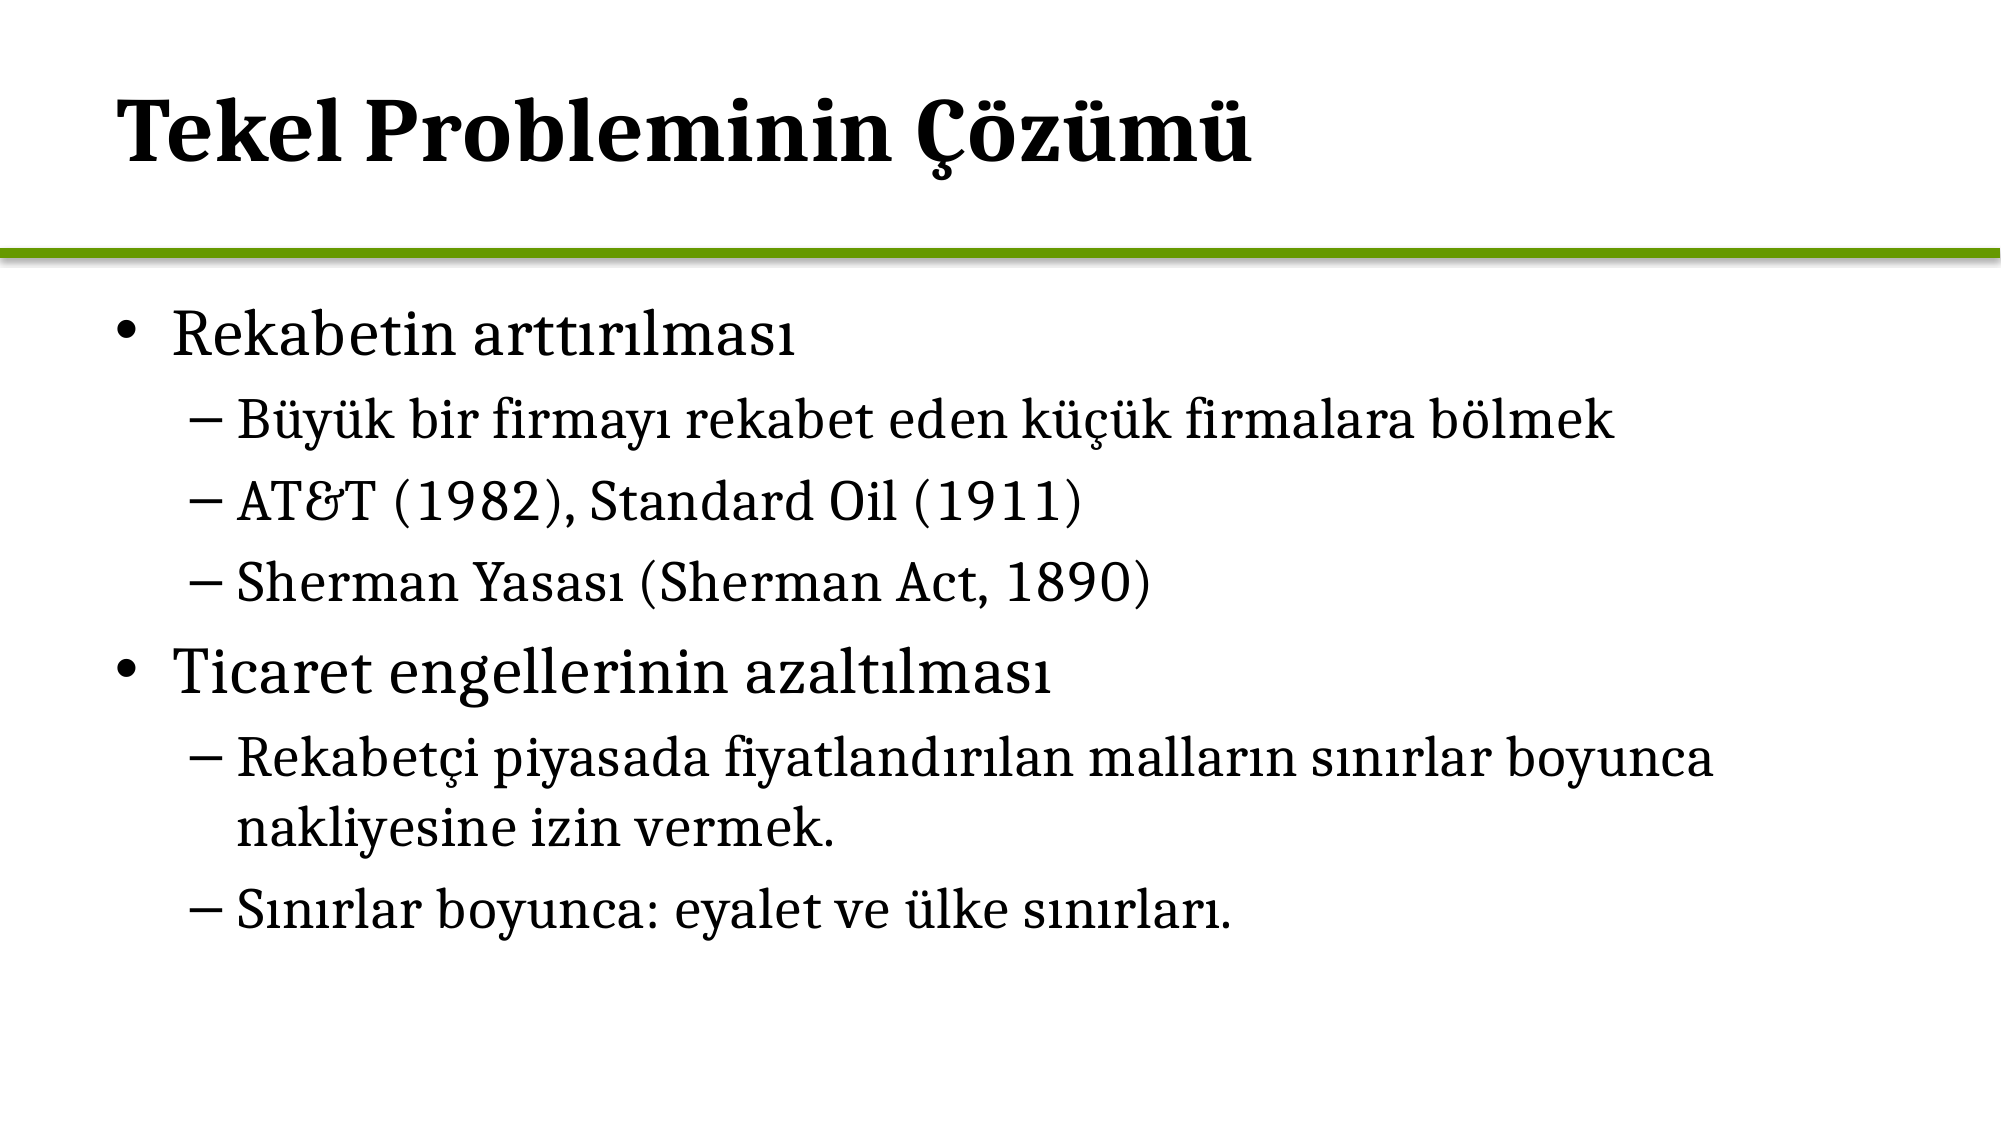

# Tekel Probleminin Çözümü
Rekabetin arttırılması
Büyük bir firmayı rekabet eden küçük firmalara bölmek
AT&T (1982), Standard Oil (1911)
Sherman Yasası (Sherman Act, 1890)
Ticaret engellerinin azaltılması
Rekabetçi piyasada fiyatlandırılan malların sınırlar boyunca nakliyesine izin vermek.
Sınırlar boyunca: eyalet ve ülke sınırları.